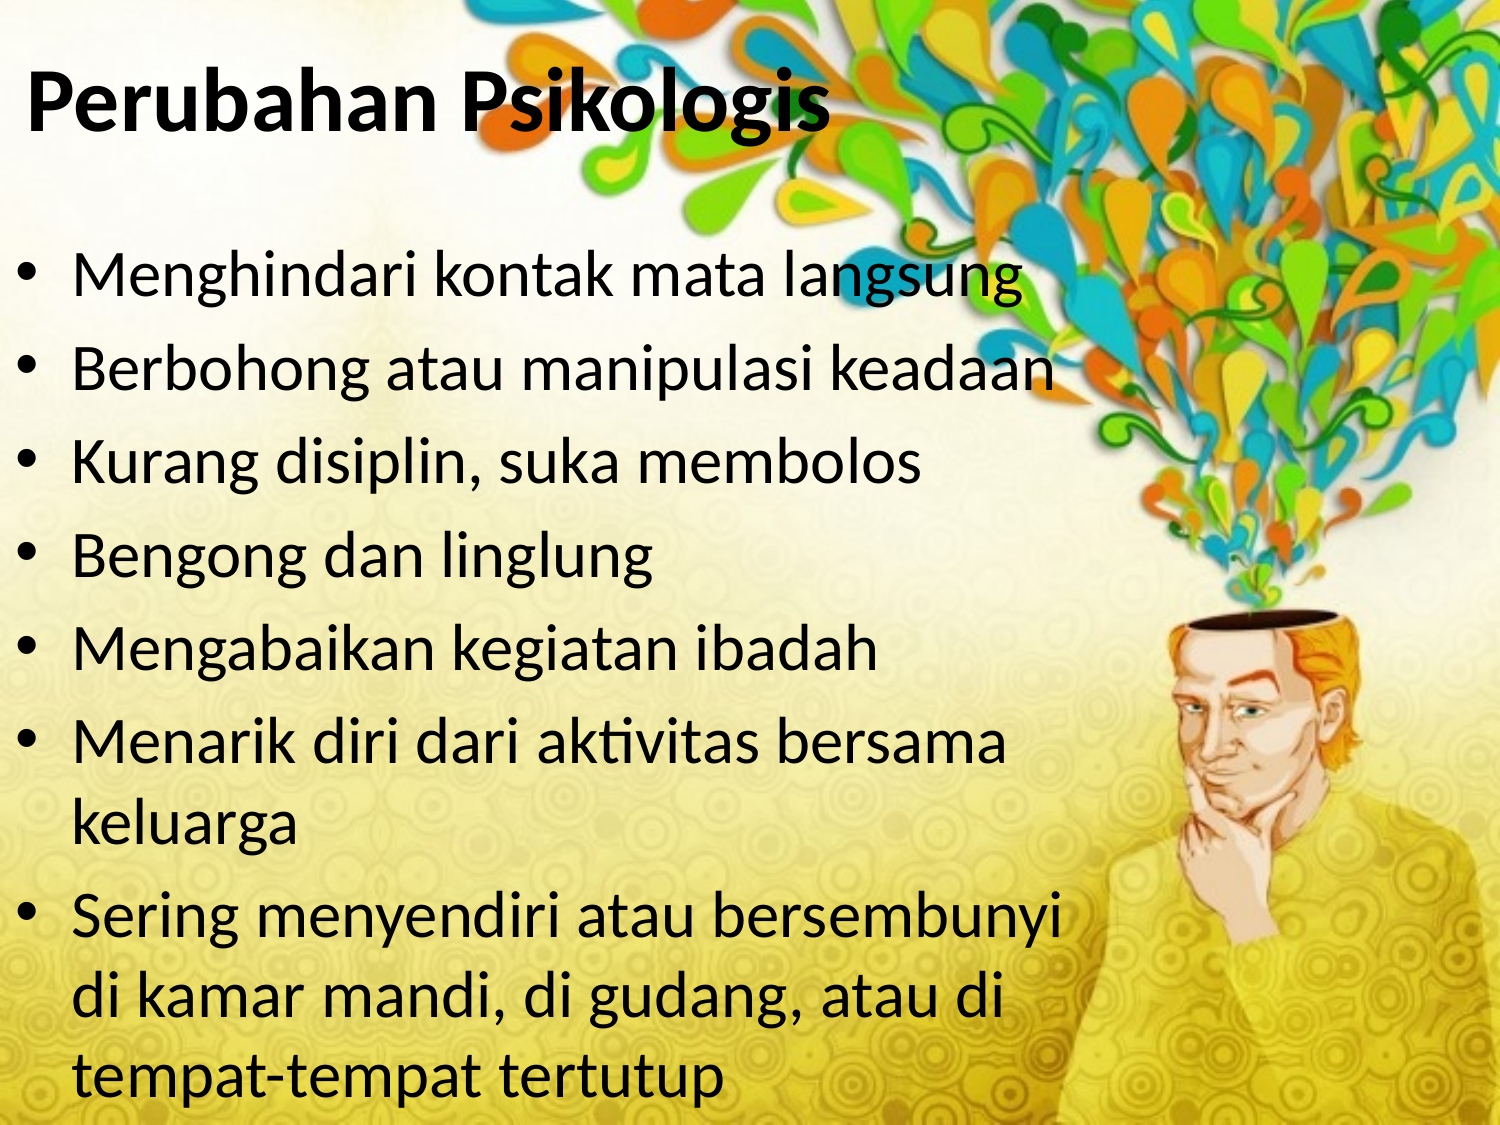

# Perubahan Psikologis
Menghindari kontak mata langsung
Berbohong atau manipulasi keadaan
Kurang disiplin, suka membolos
Bengong dan linglung
Mengabaikan kegiatan ibadah
Menarik diri dari aktivitas bersama keluarga
Sering menyendiri atau bersembunyi di kamar mandi, di gudang, atau di tempat-tempat tertutup